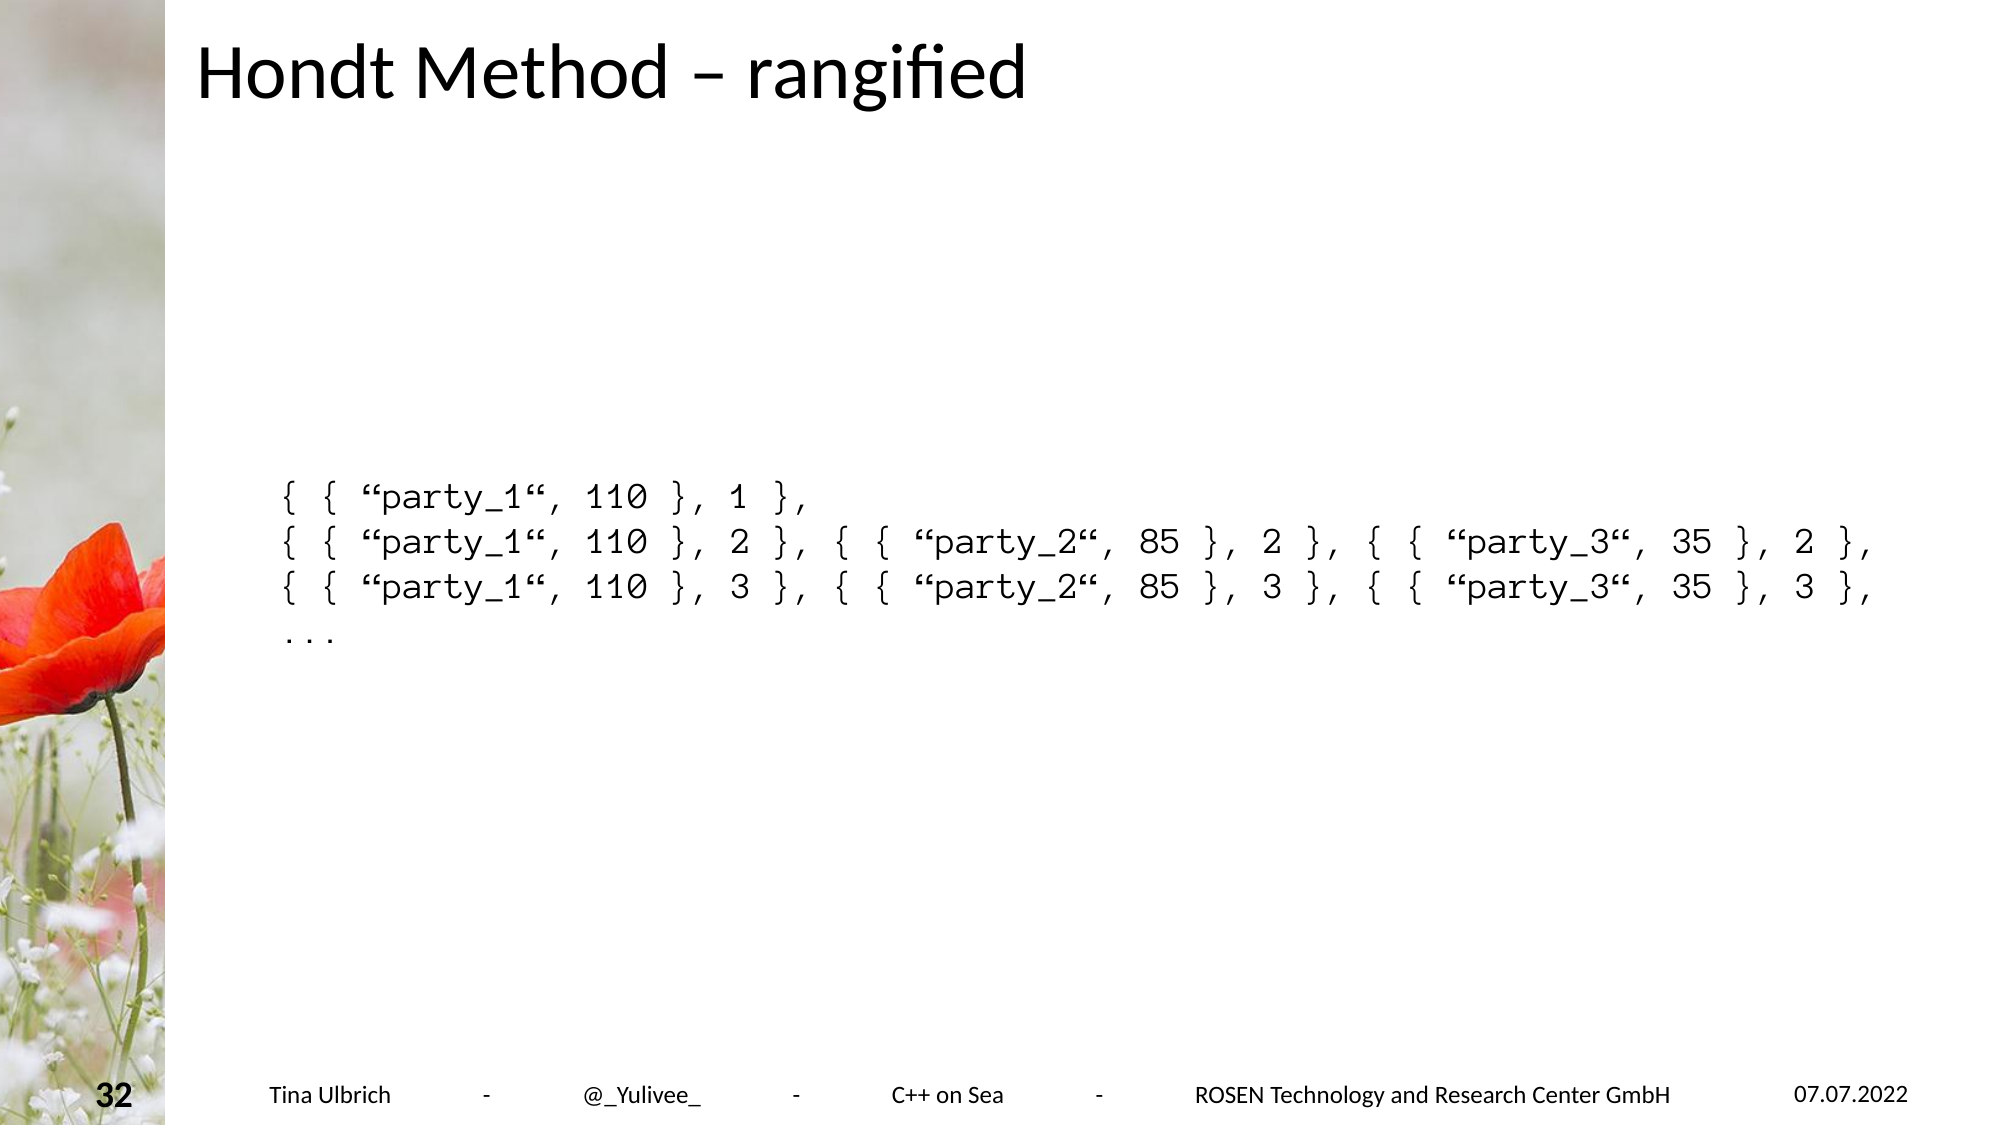

# Hondt Method – rangified
{ { “party_1“, 110 }, 1 }, { { “party_2“, 85 }, 1 }, { { “party_3“, 35 }, 1 },
{ { “party_1“, 110 }, 2 }, { { “party_2“, 85 }, 2 }, { { “party_3“, 35 }, 2 },
{ { “party_1“, 110 }, 3 }, { { “party_2“, 85 }, 3 }, { { “party_3“, 35 }, 3 },
...

07.07.2022
32
Tina Ulbrich                -                @_Yulivee_                -                C++ on Sea                -                ROSEN Technology and Research Center GmbH